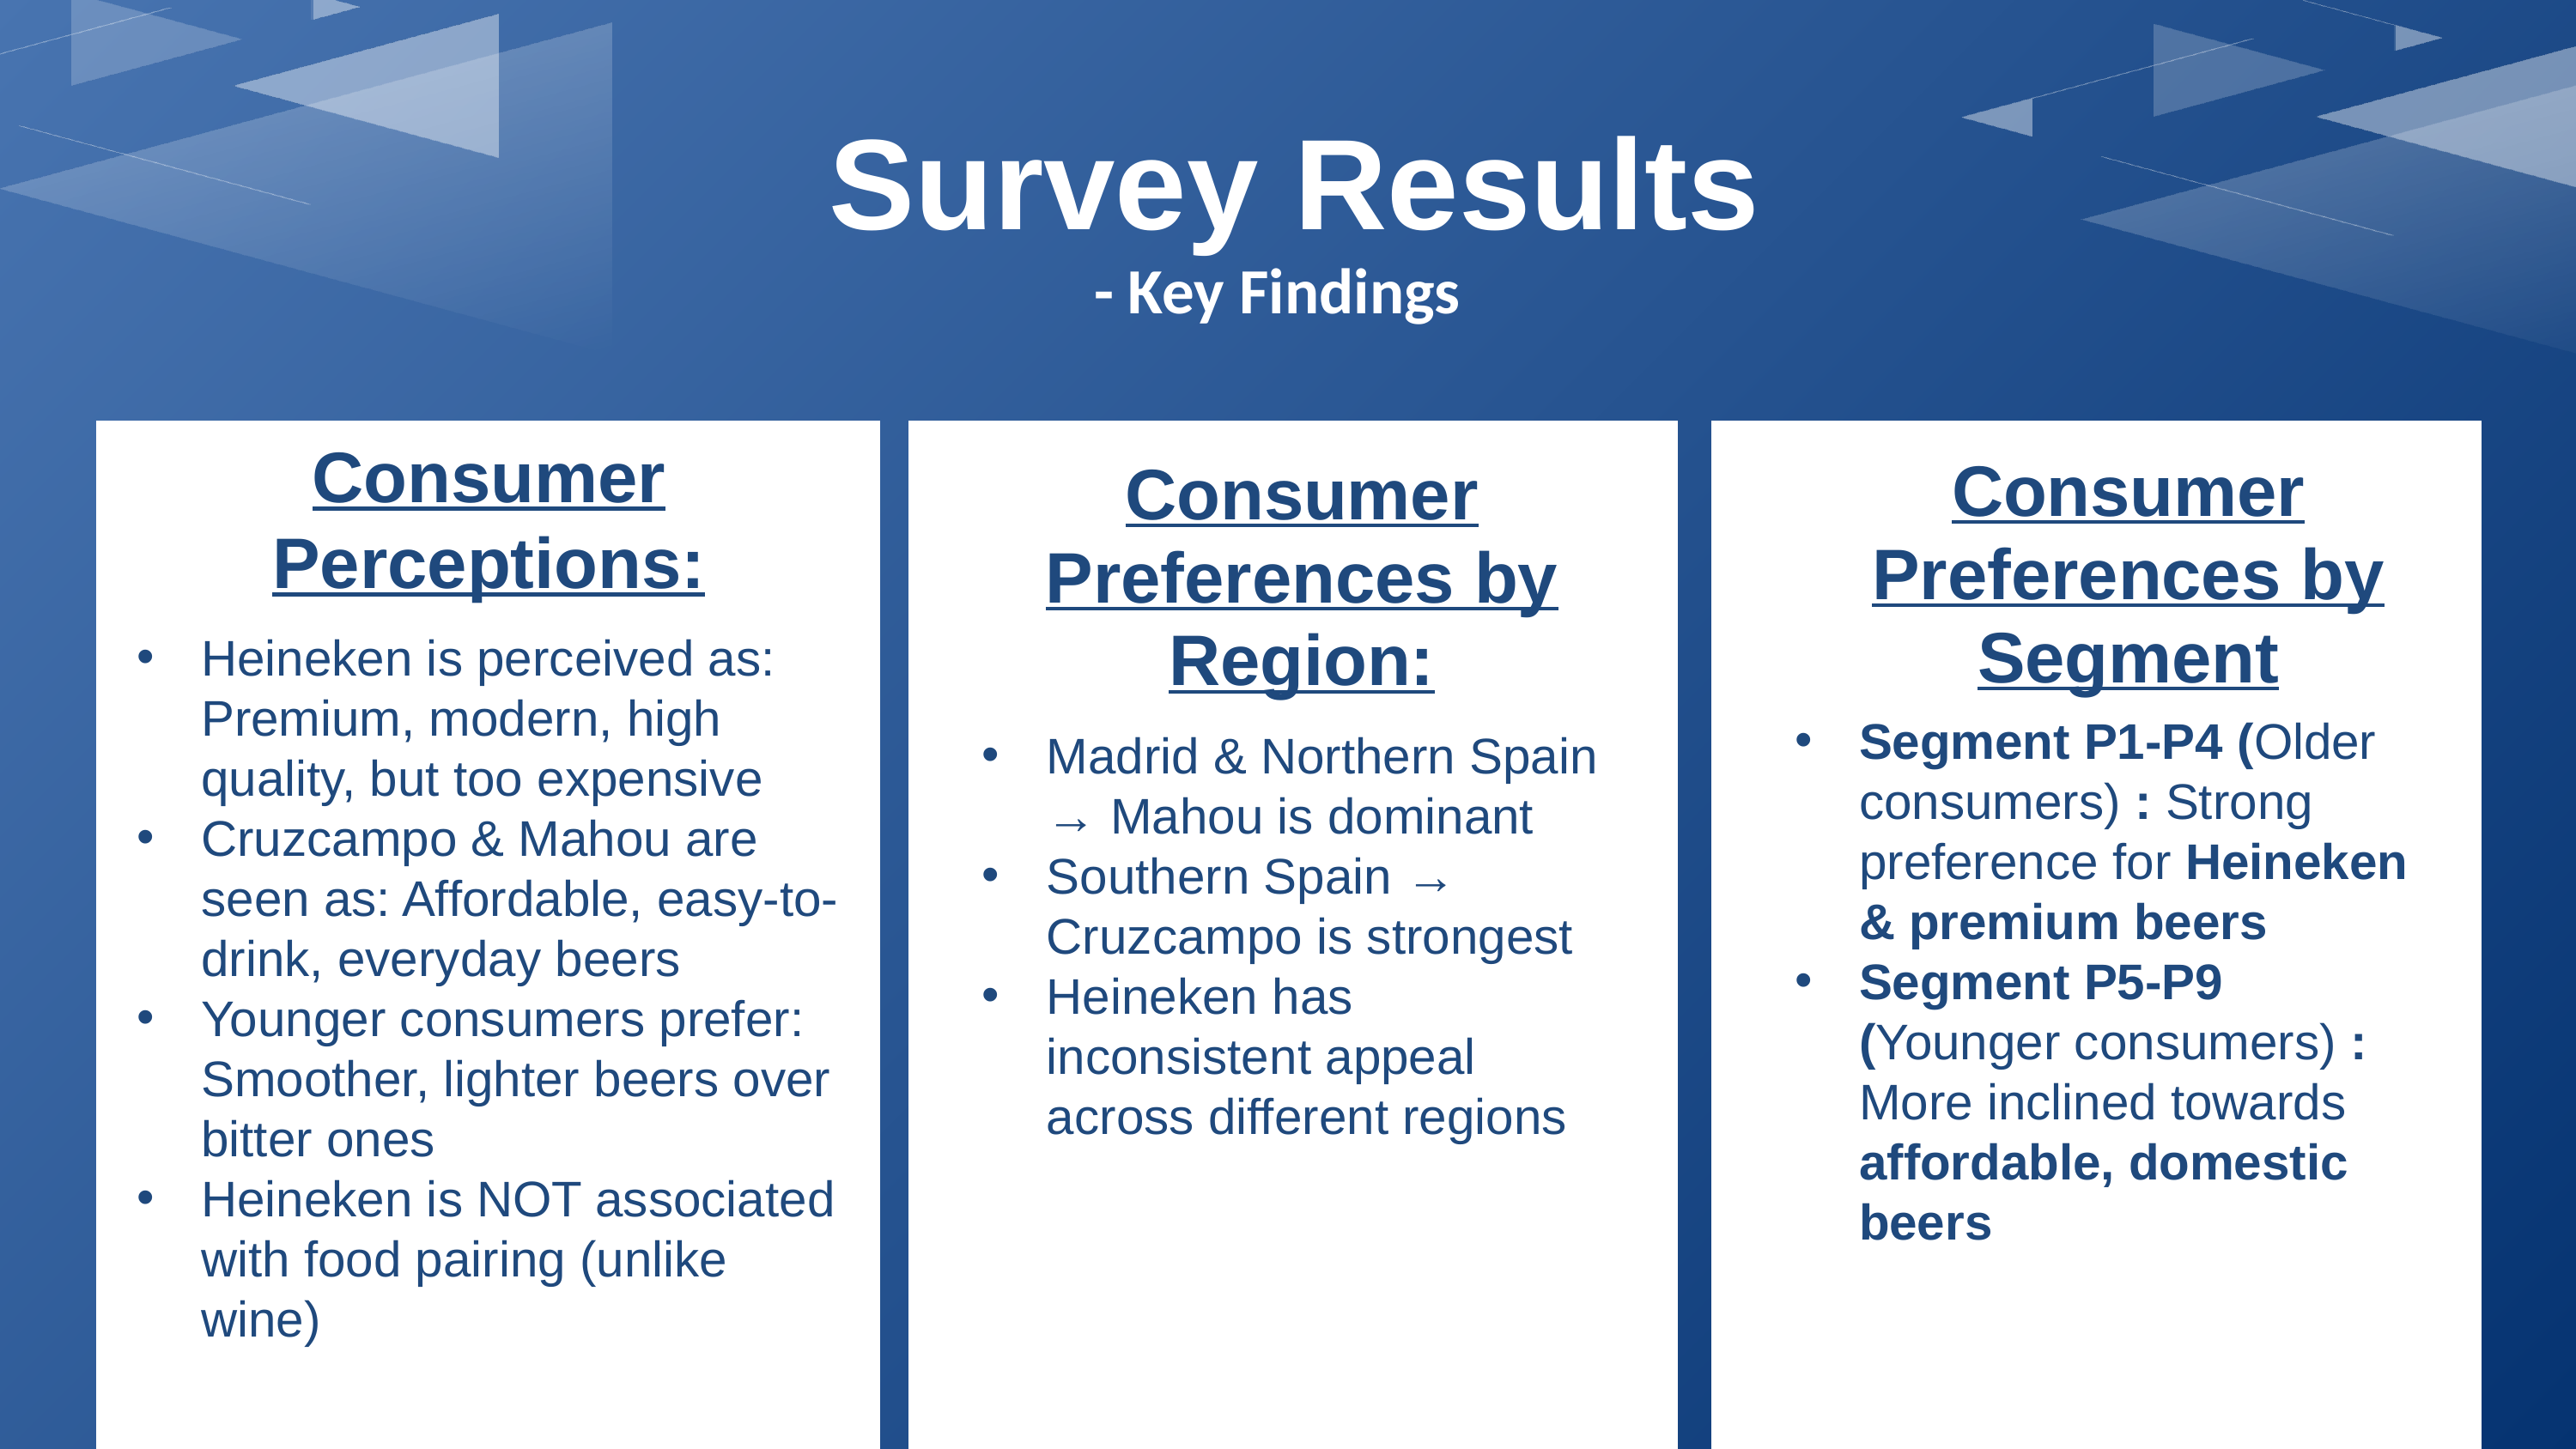

Survey Results
- Key Findings

Consumer Perceptions:
Consumer Preferences by Segment
Consumer Preferences by Region:
Heineken is perceived as: Premium, modern, high quality, but too expensive
Cruzcampo & Mahou are seen as: Affordable, easy-to-drink, everyday beers
Younger consumers prefer: Smoother, lighter beers over bitter ones
Heineken is NOT associated with food pairing (unlike wine)
Segment P1-P4 (Older consumers) : Strong preference for Heineken & premium beers
Segment P5-P9 (Younger consumers) : More inclined towards affordable, domestic beers
Madrid & Northern Spain → Mahou is dominant
Southern Spain → Cruzcampo is strongest
Heineken has inconsistent appeal across different regions